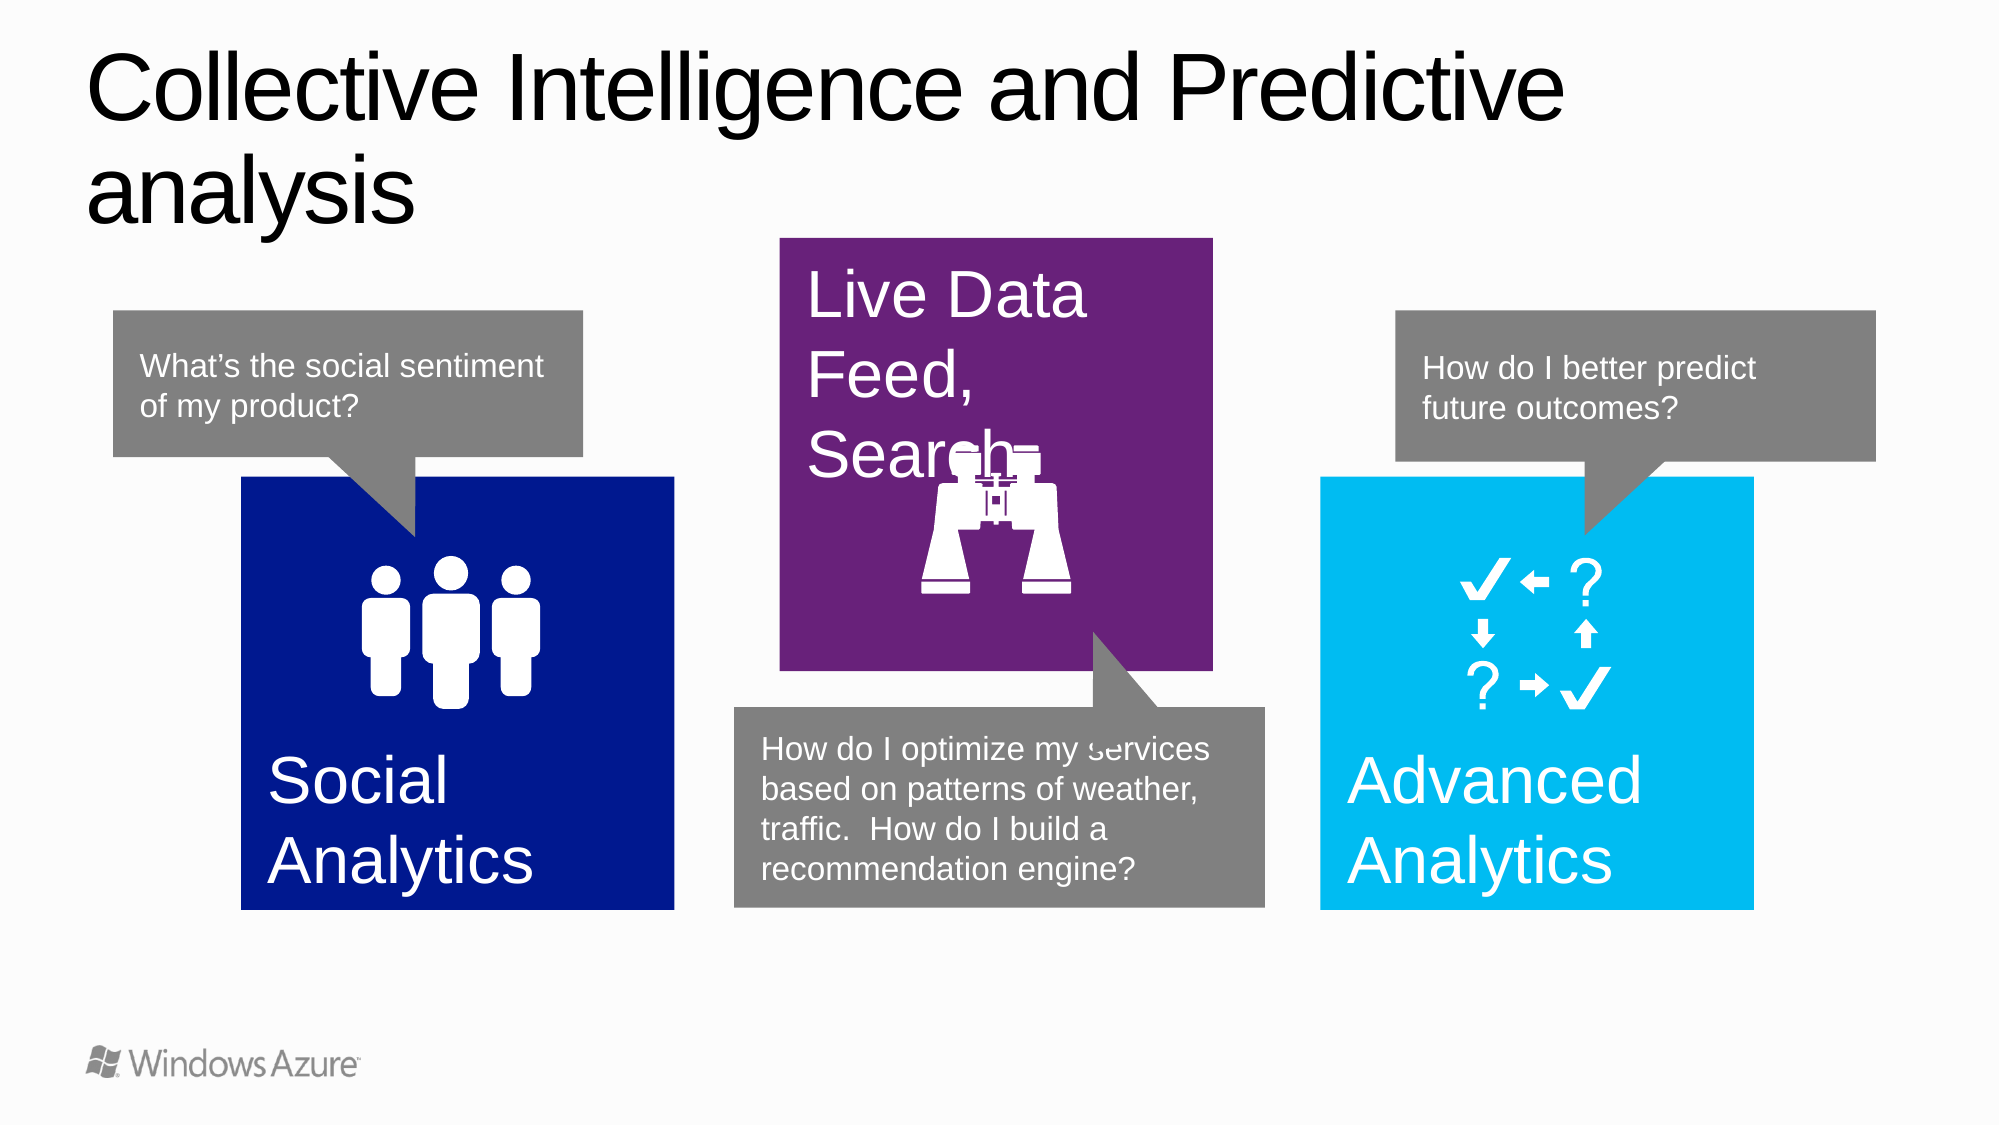

# Collective Intelligence and Predictive analysis
Live Data Feed, Search

What’s the social sentiment of my product?

How do I better predict future outcomes?

Social Analytics

Advanced Analytics

How do I optimize my services based on patterns of weather, traffic.  How do I build a recommendation engine?